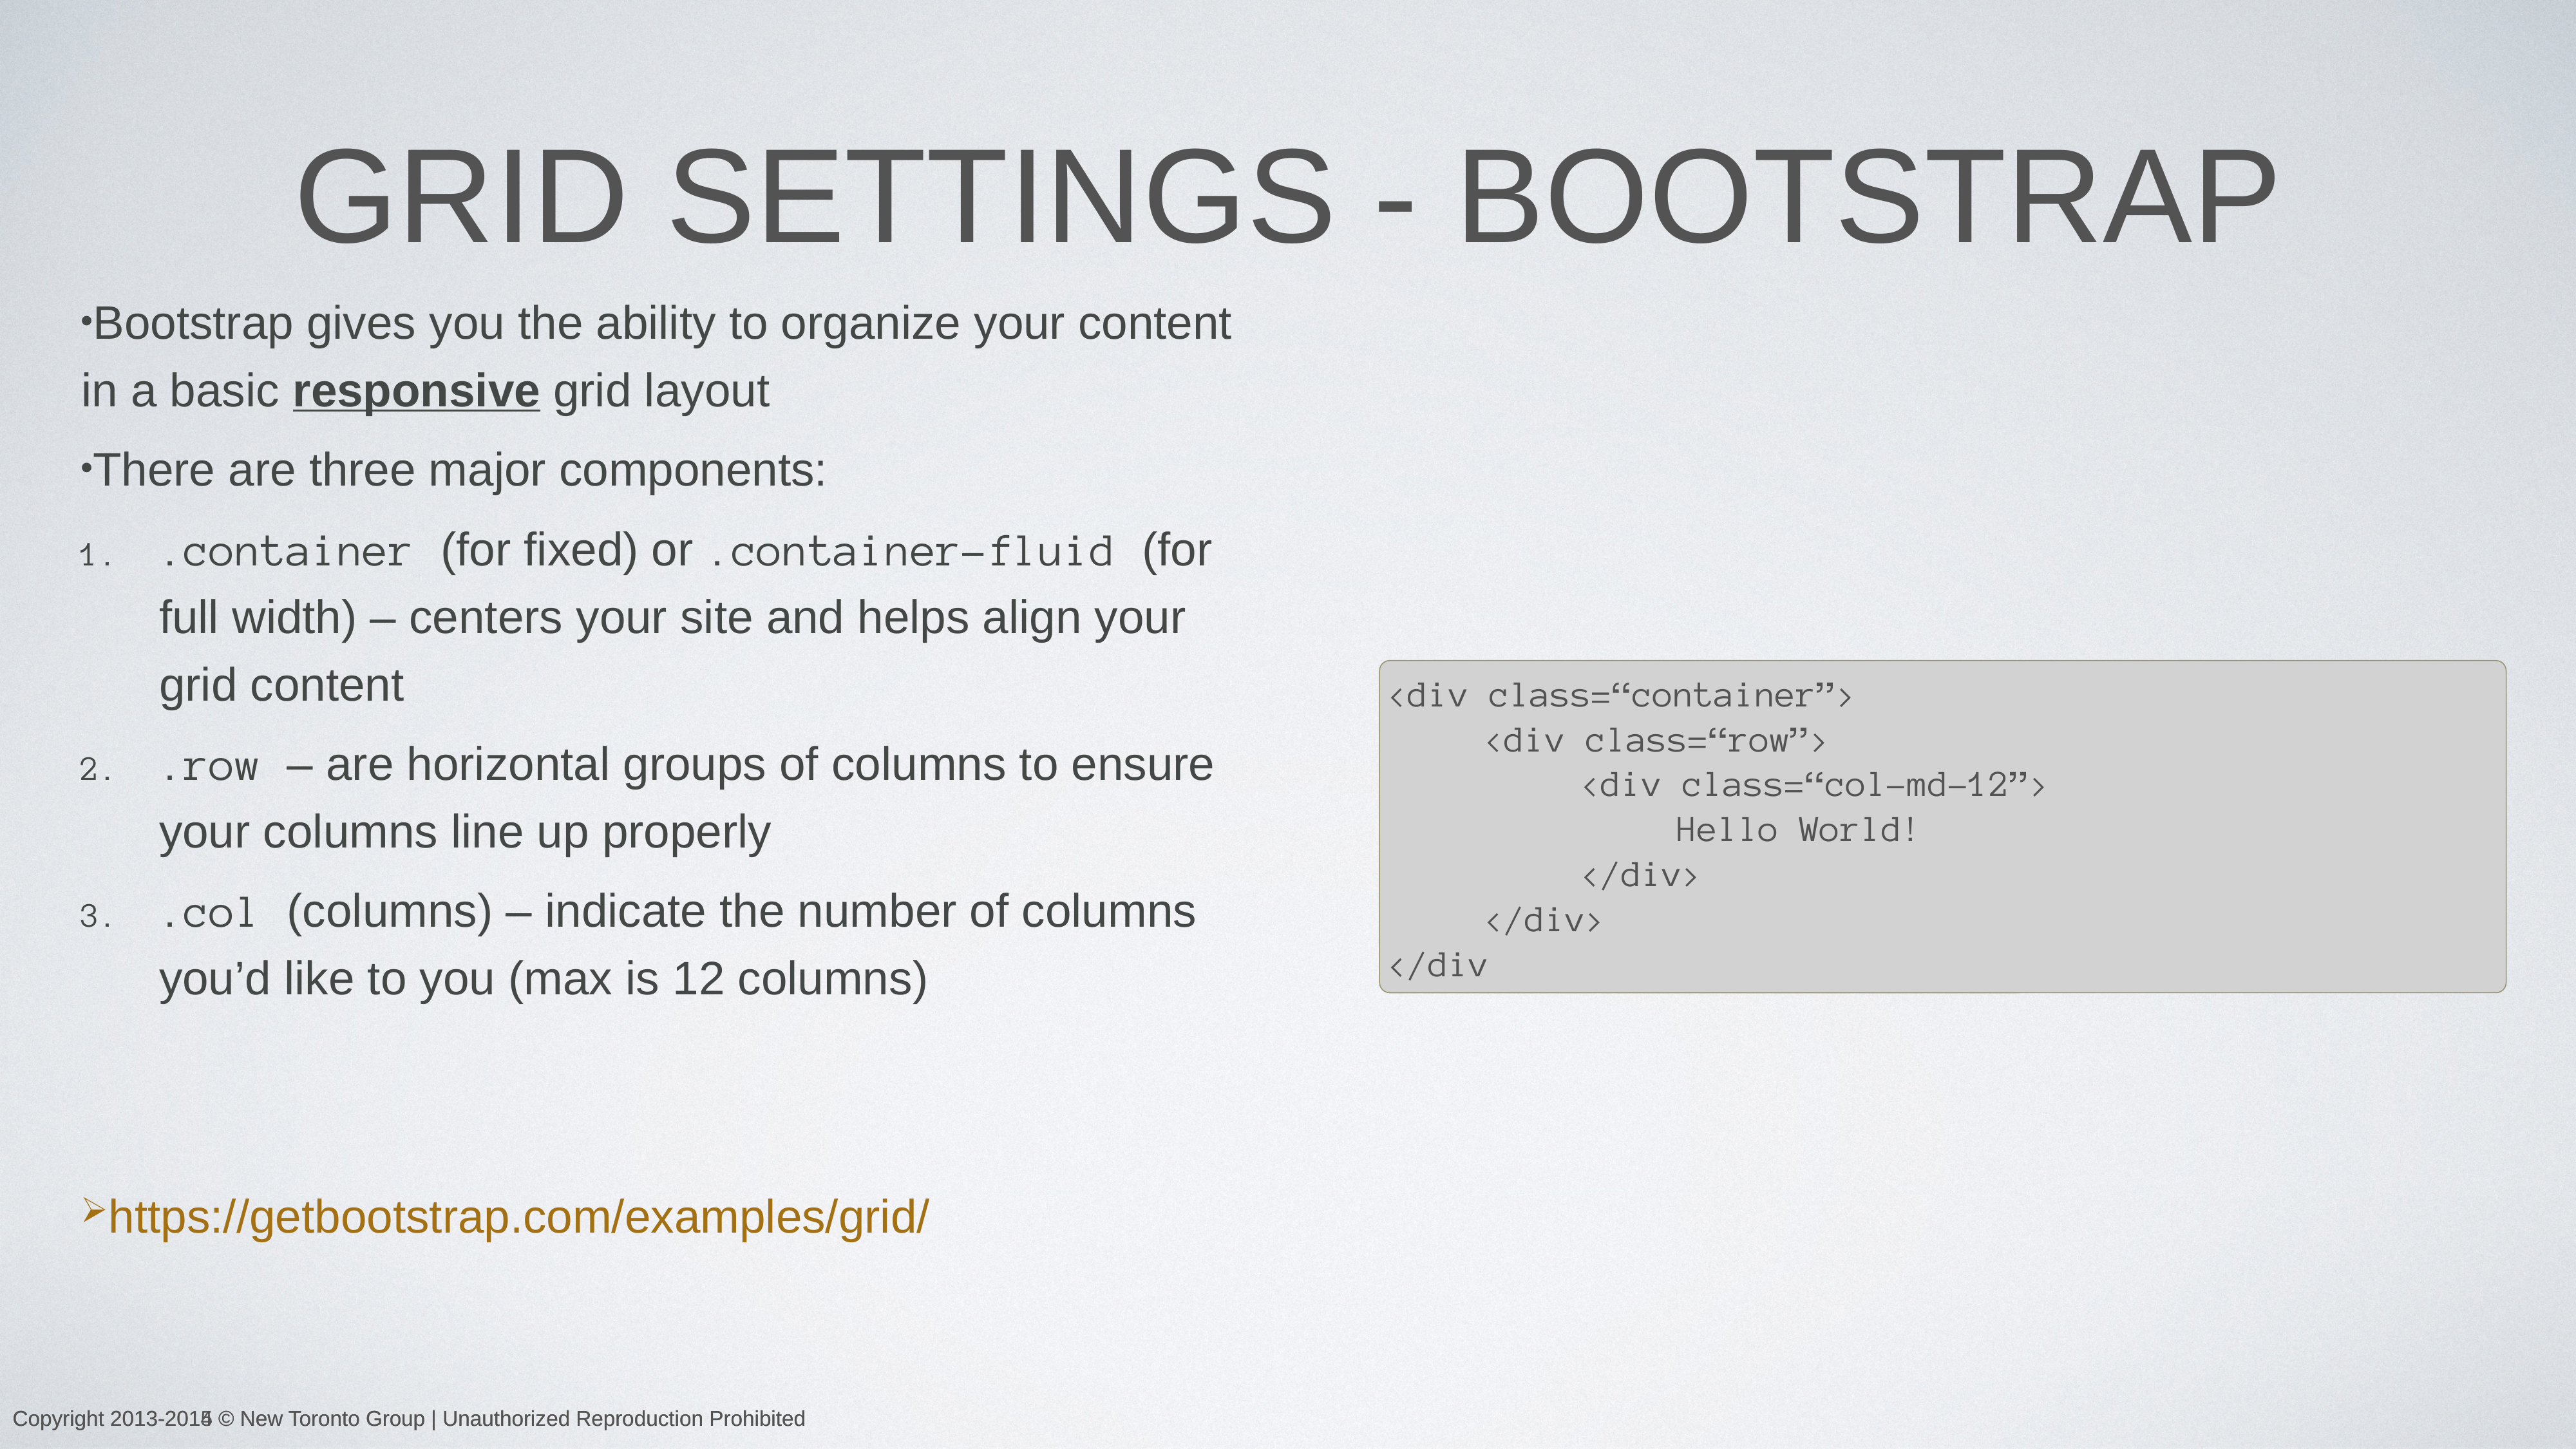

# Grid settings - bootstrap
Bootstrap gives you the ability to organize your content in a basic responsive grid layout
There are three major components:
.container (for fixed) or .container-fluid (for full width) – centers your site and helps align your grid content
.row – are horizontal groups of columns to ensure your columns line up properly
.col (columns) – indicate the number of columns you’d like to you (max is 12 columns)

https://getbootstrap.com/examples/grid/

<div class=“container”>
	<div class=“row”>
		<div class=“col-md-12”>
			Hello World!
		</div>
	</div>
</div